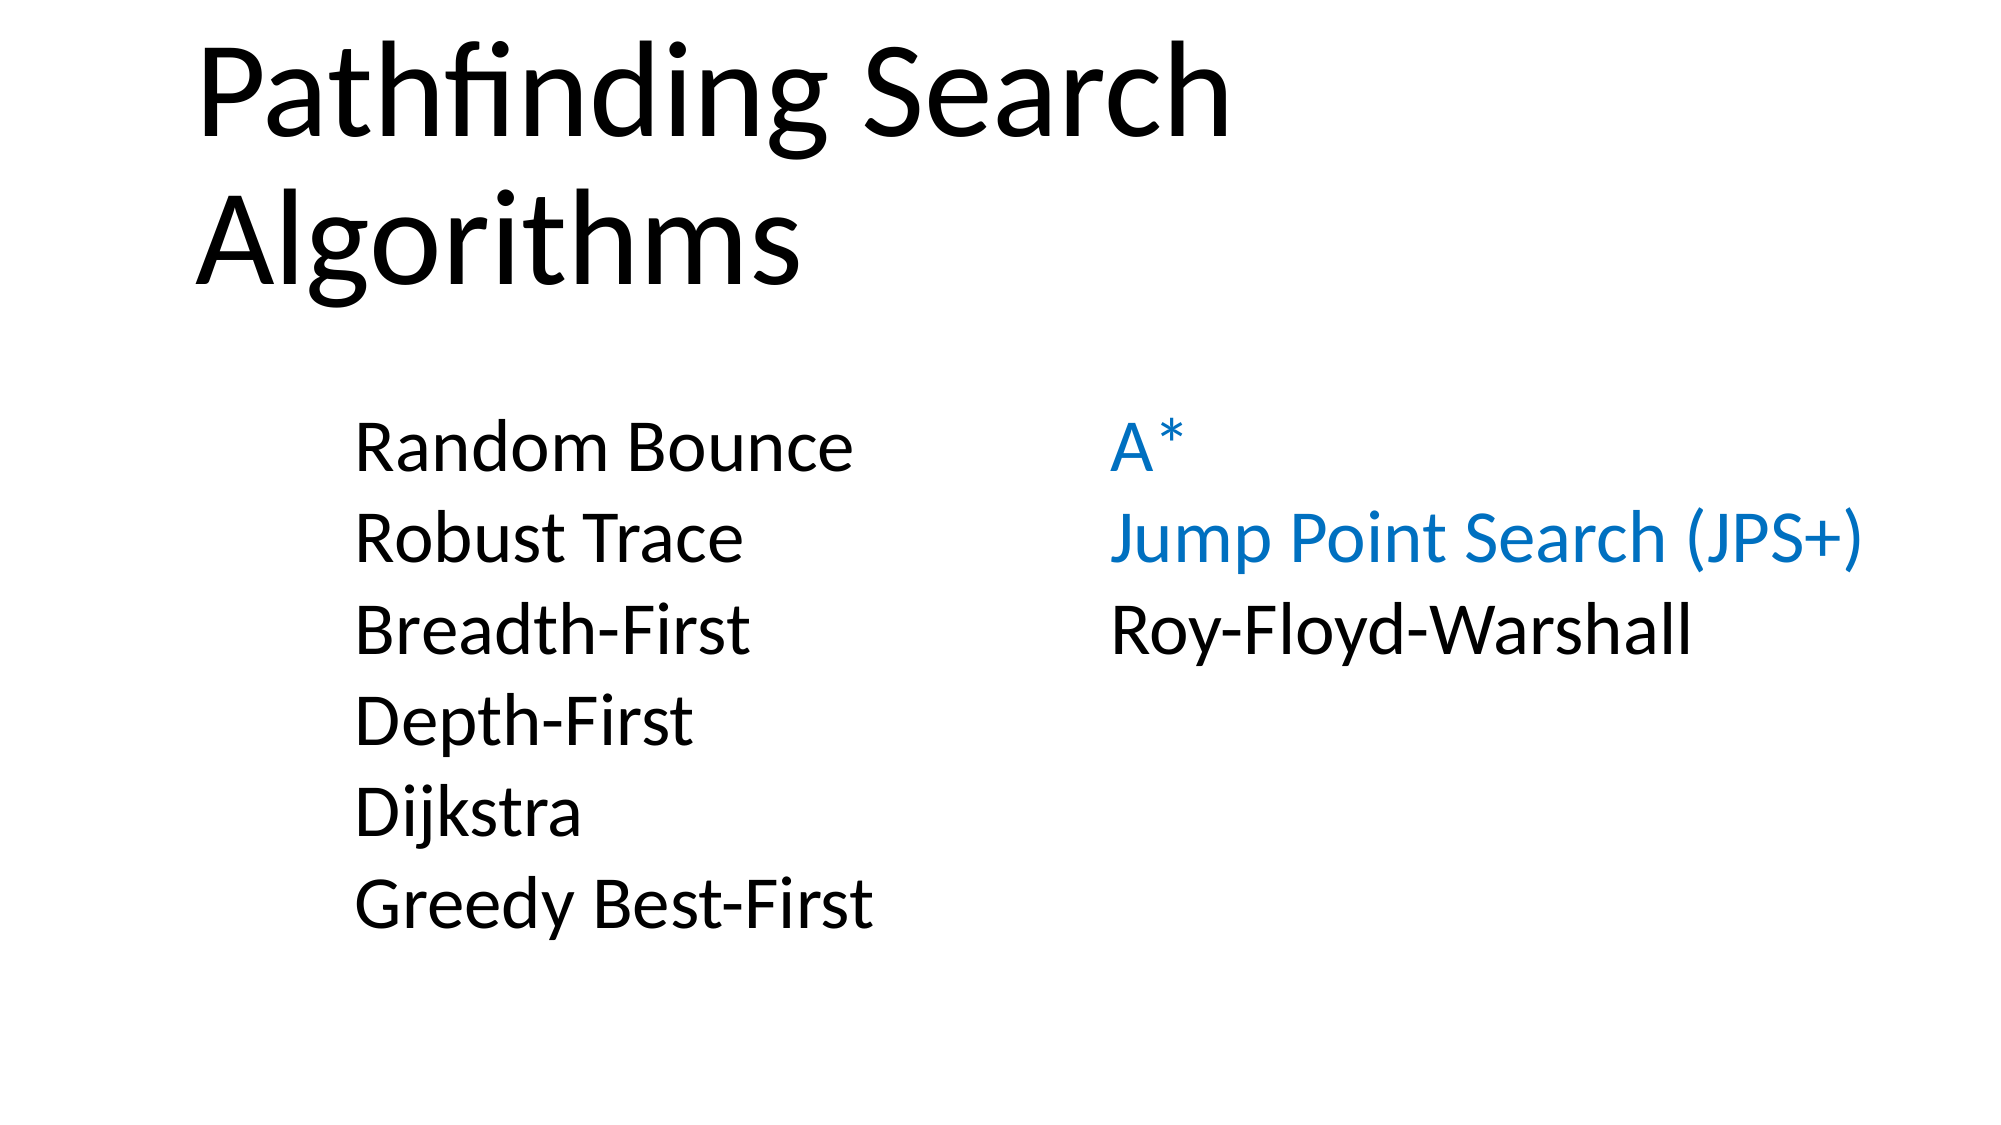

# Pathfinding Search Algorithms
Random Bounce
Robust Trace
Breadth-First
Depth-First
Dijkstra
Greedy Best-First

A*
Jump Point Search (JPS+)
Roy-Floyd-Warshall